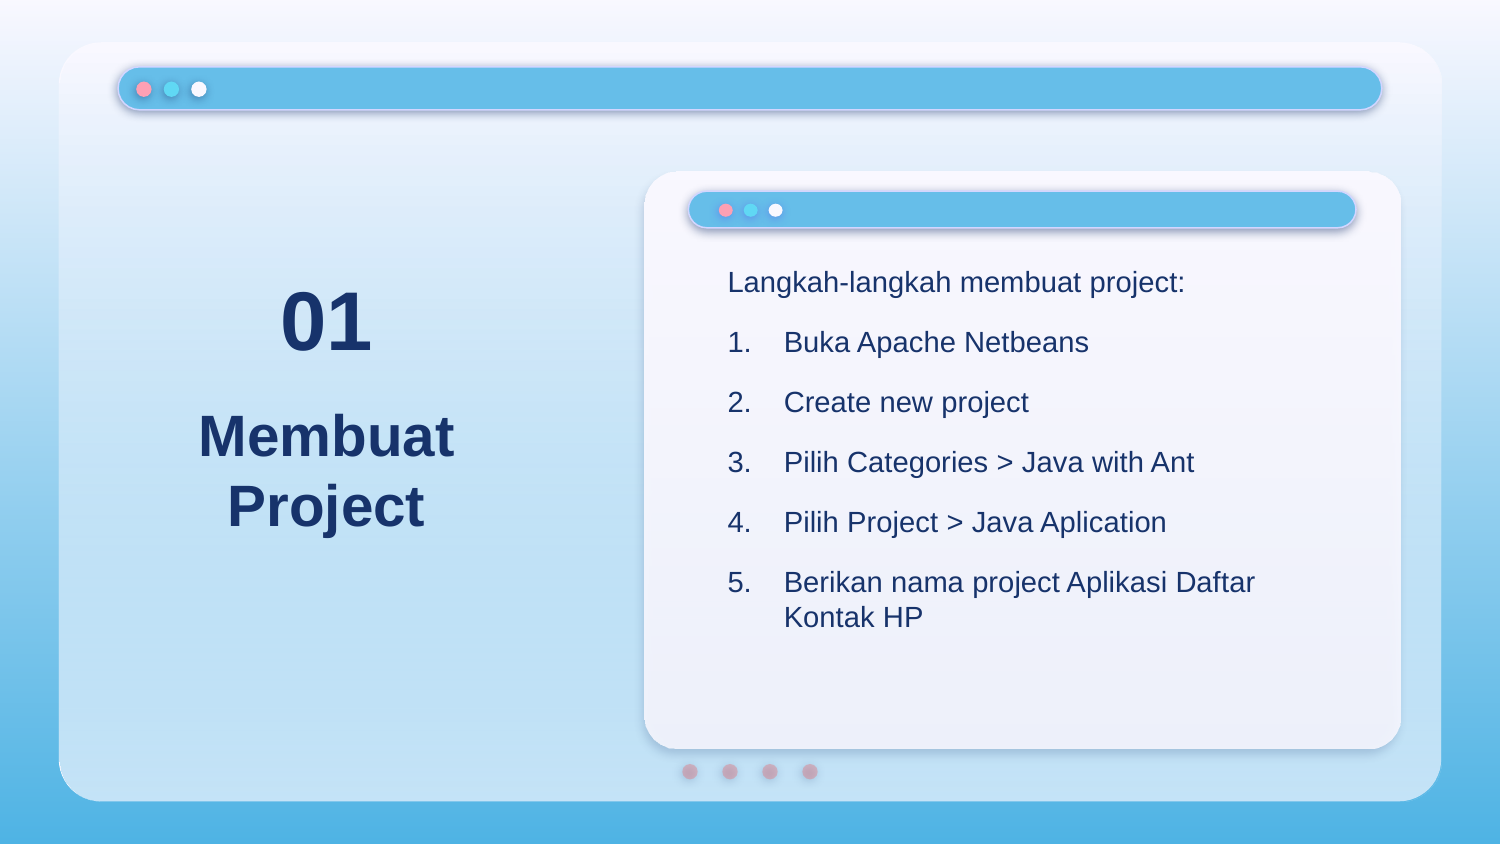

01
Langkah-langkah membuat project:
Buka Apache Netbeans
Create new project
Pilih Categories > Java with Ant
Pilih Project > Java Aplication
Berikan nama project Aplikasi Daftar Kontak HP
# Membuat Project